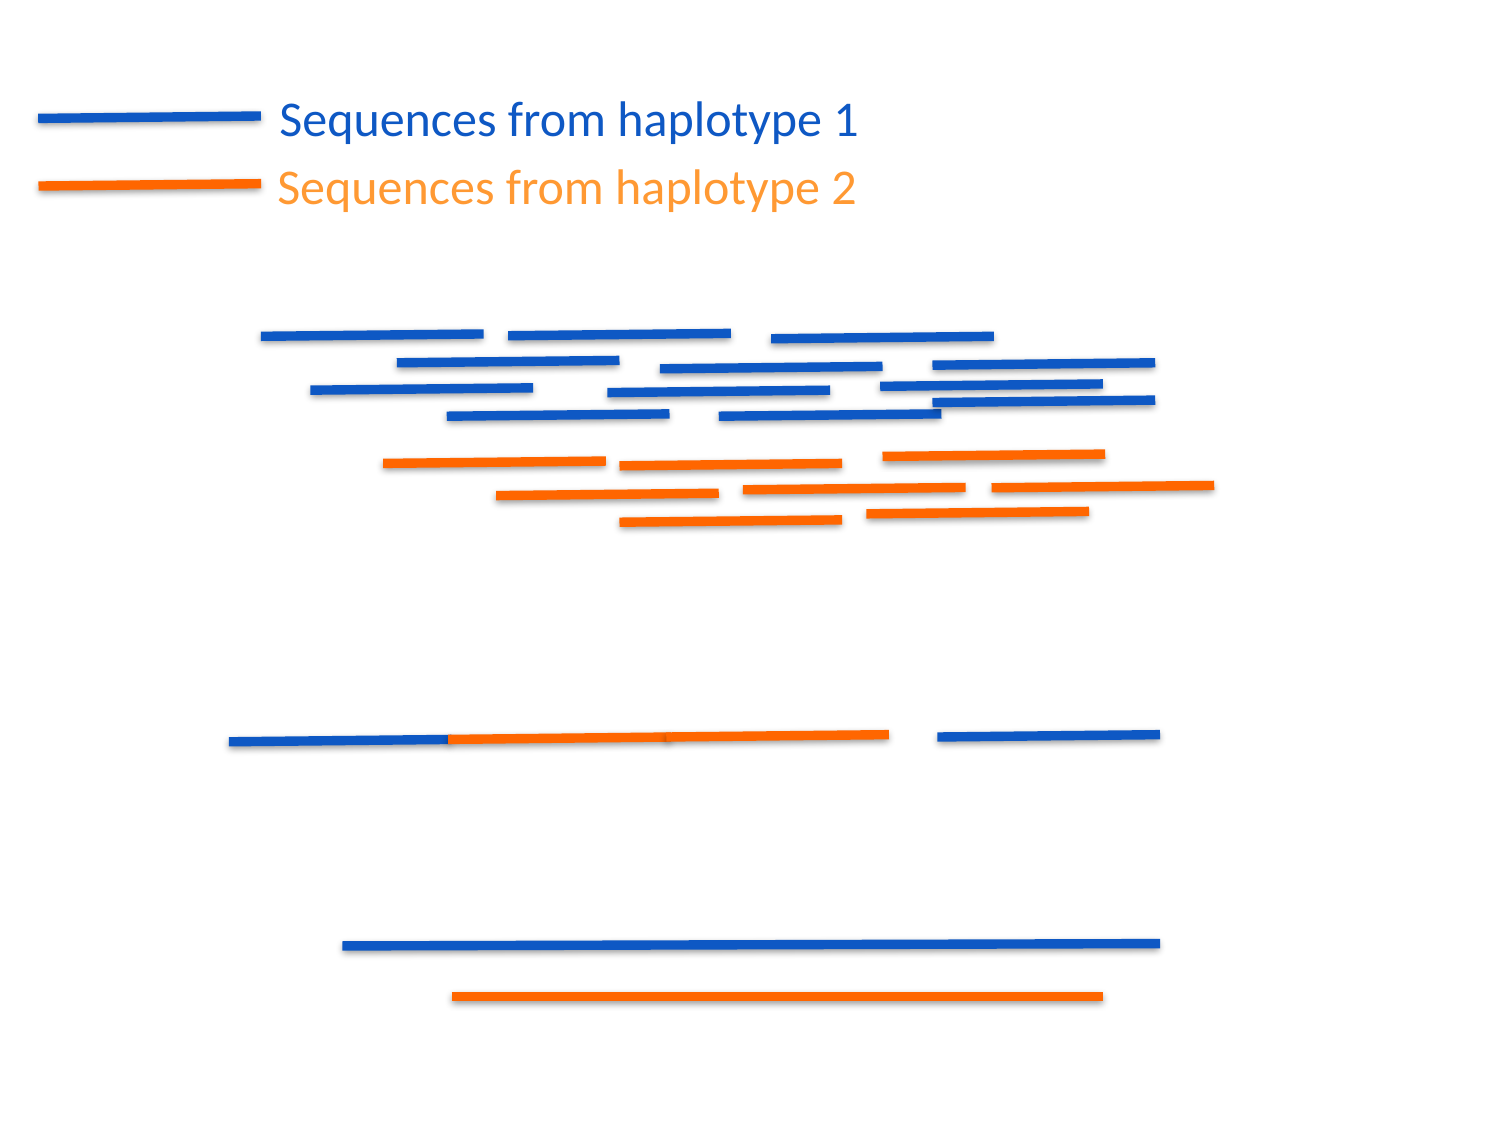

Sequences from haplotype 1
Sequences from haplotype 2
Old Assembly model: compress into a consensus
New Assembly model: represent both haplotypes